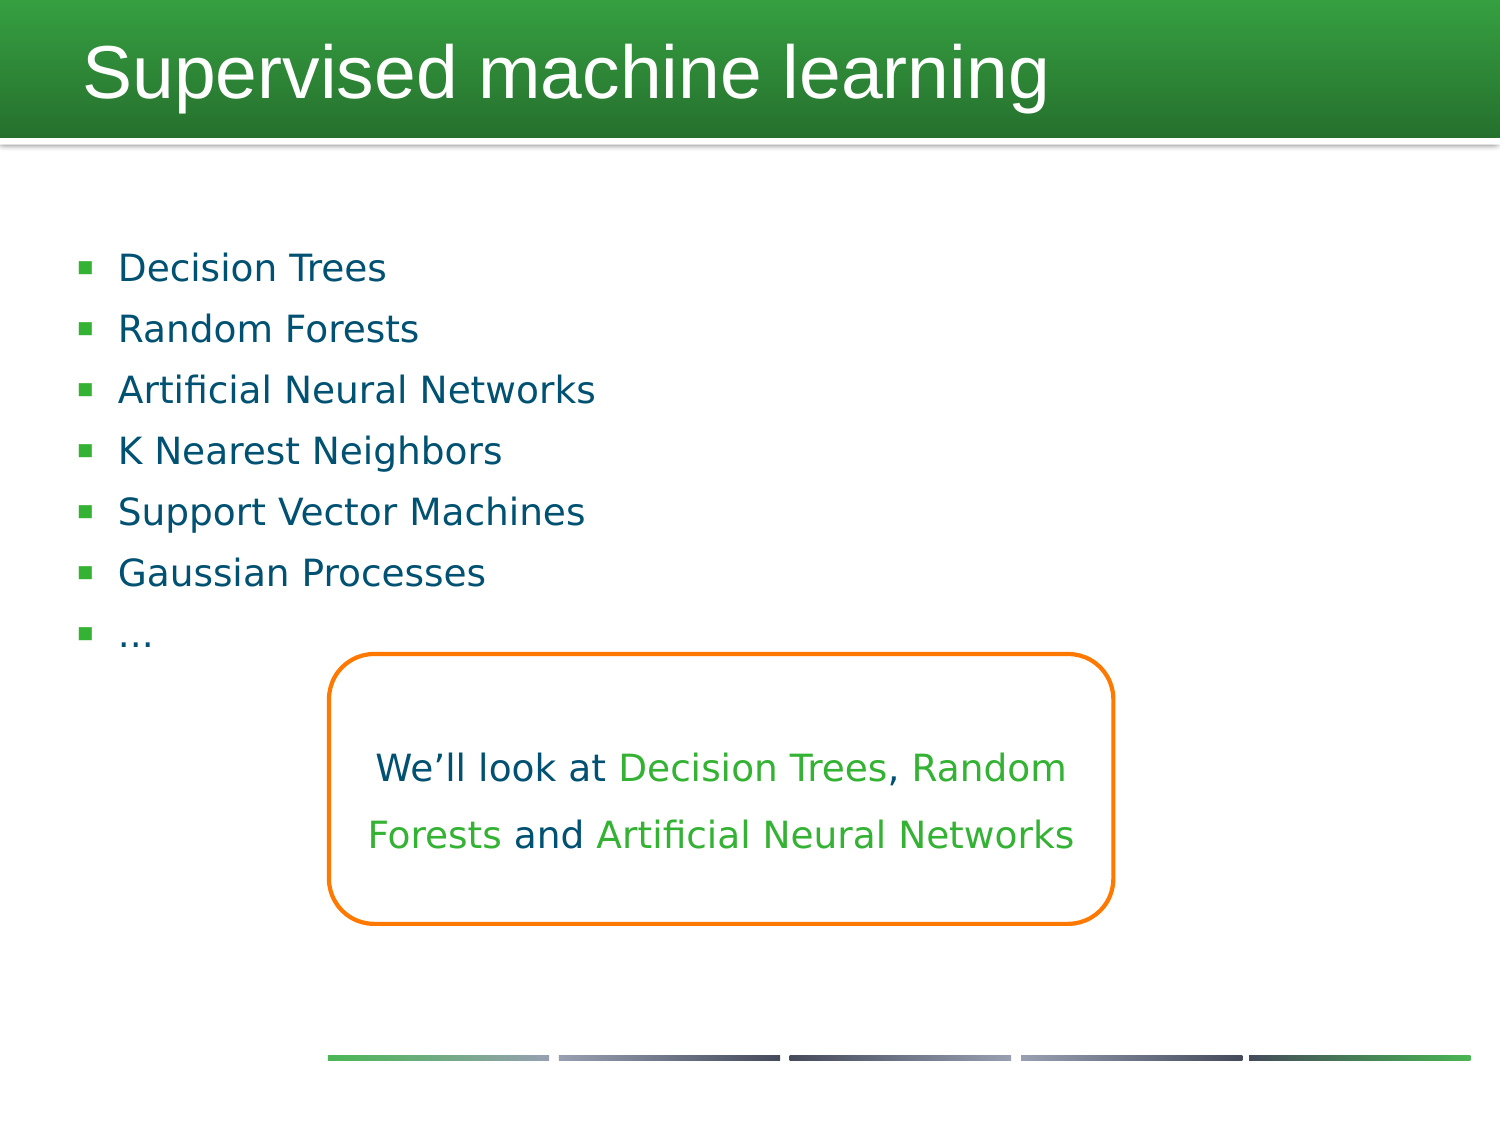

# Supervised machine learning
Decision Trees
Random Forests
Artificial Neural Networks
K Nearest Neighbors
Support Vector Machines
Gaussian Processes
...

We’ll look at Decision Trees, Random Forests and Artificial Neural Networks